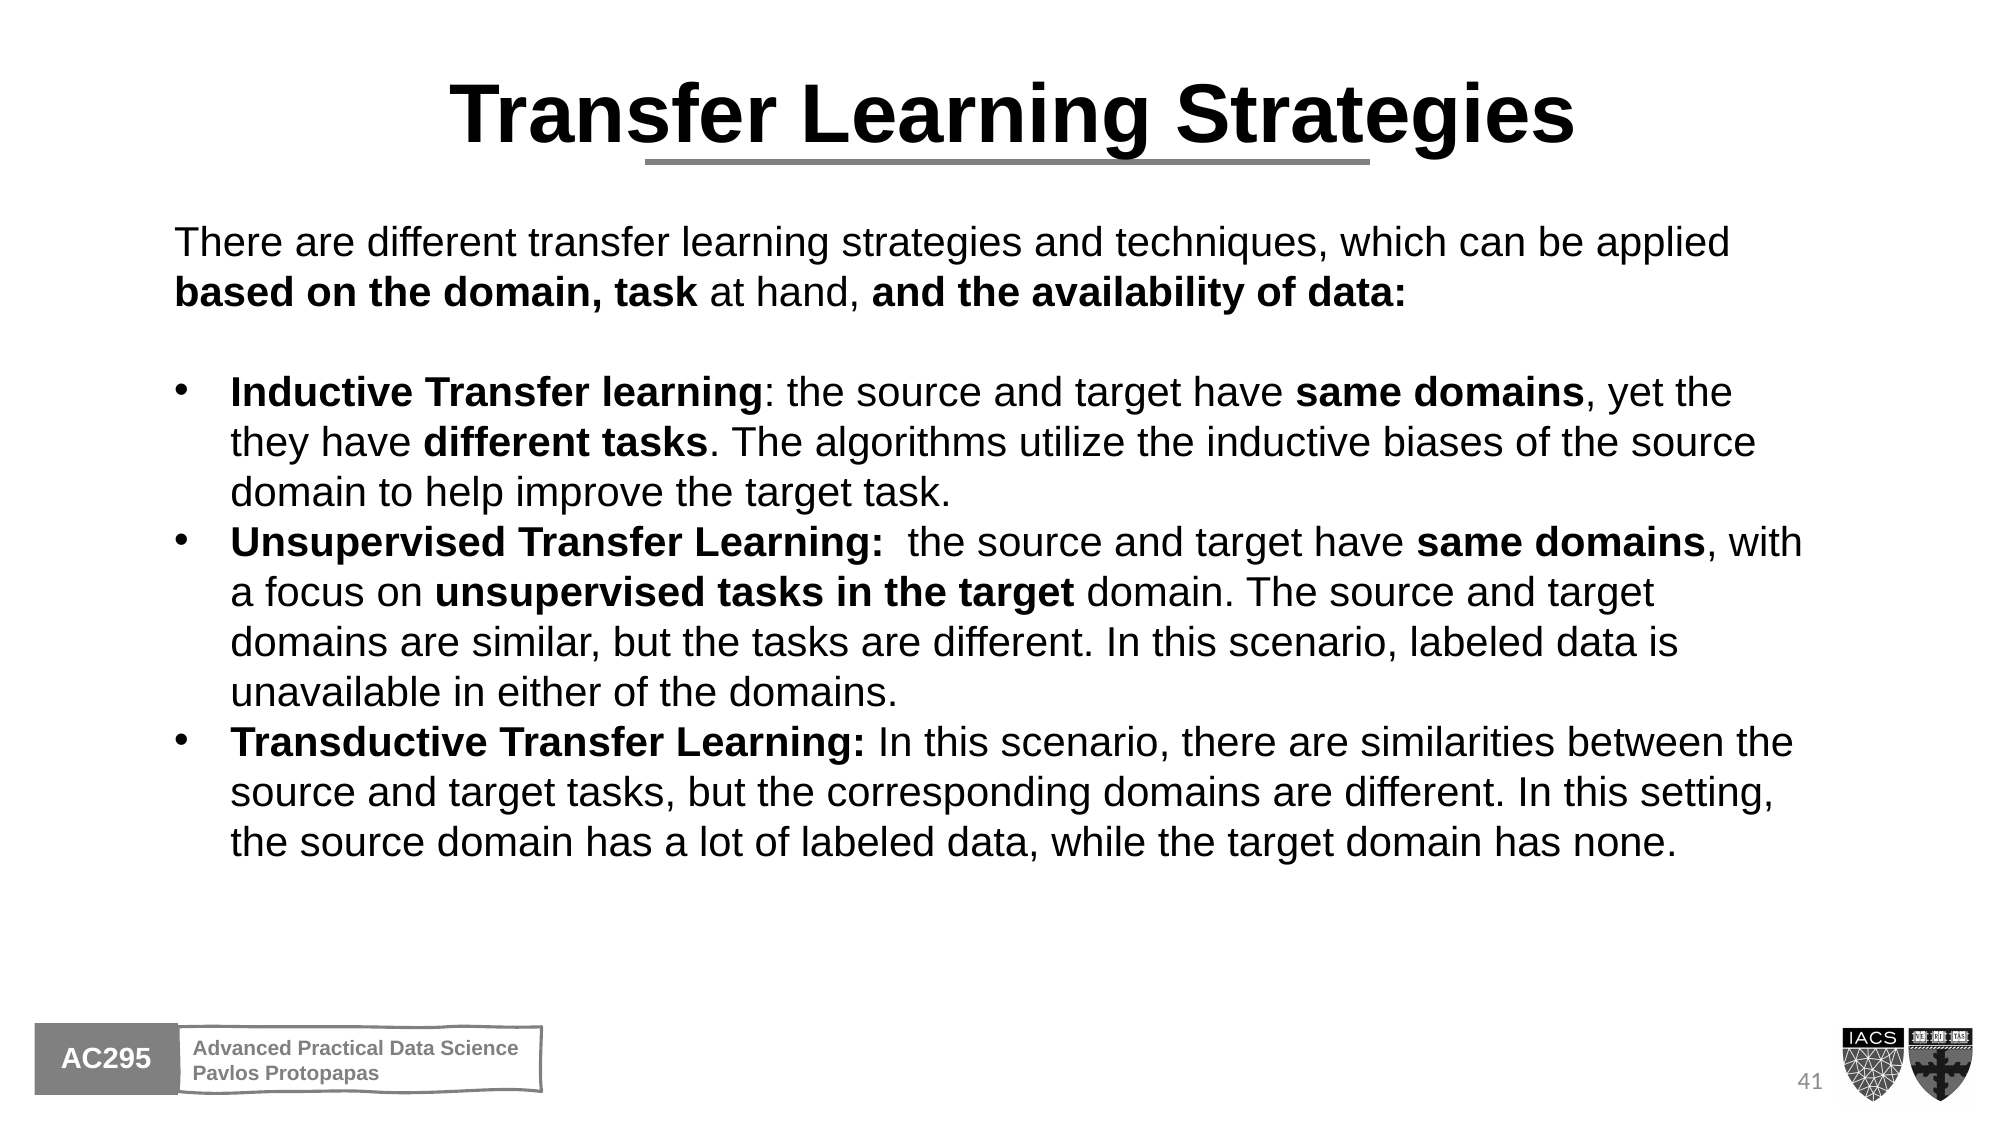

Transfer Learning Strategies
There are different transfer learning strategies and techniques, which can be applied based on the domain, task at hand, and the availability of data:

Inductive Transfer learning: the source and target have same domains, yet the they have different tasks. The algorithms utilize the inductive biases of the source domain to help improve the target task.
Unsupervised Transfer Learning:  the source and target have same domains, with a focus on unsupervised tasks in the target domain. The source and target domains are similar, but the tasks are different. In this scenario, labeled data is unavailable in either of the domains.
Transductive Transfer Learning: In this scenario, there are similarities between the source and target tasks, but the corresponding domains are different. In this setting, the source domain has a lot of labeled data, while the target domain has none.